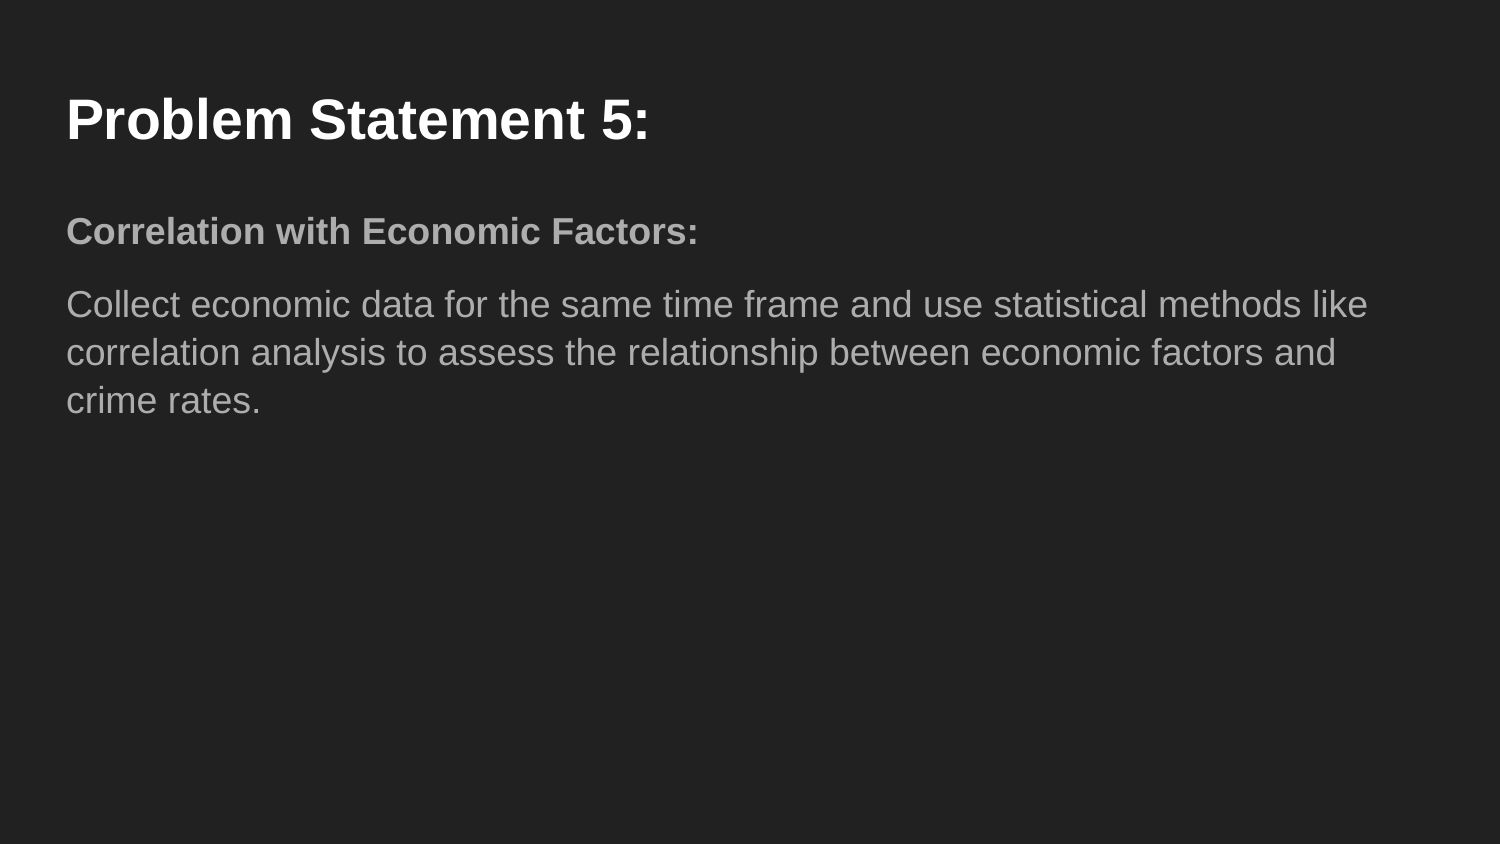

# Problem Statement 5:
Correlation with Economic Factors:
Collect economic data for the same time frame and use statistical methods like correlation analysis to assess the relationship between economic factors and crime rates.